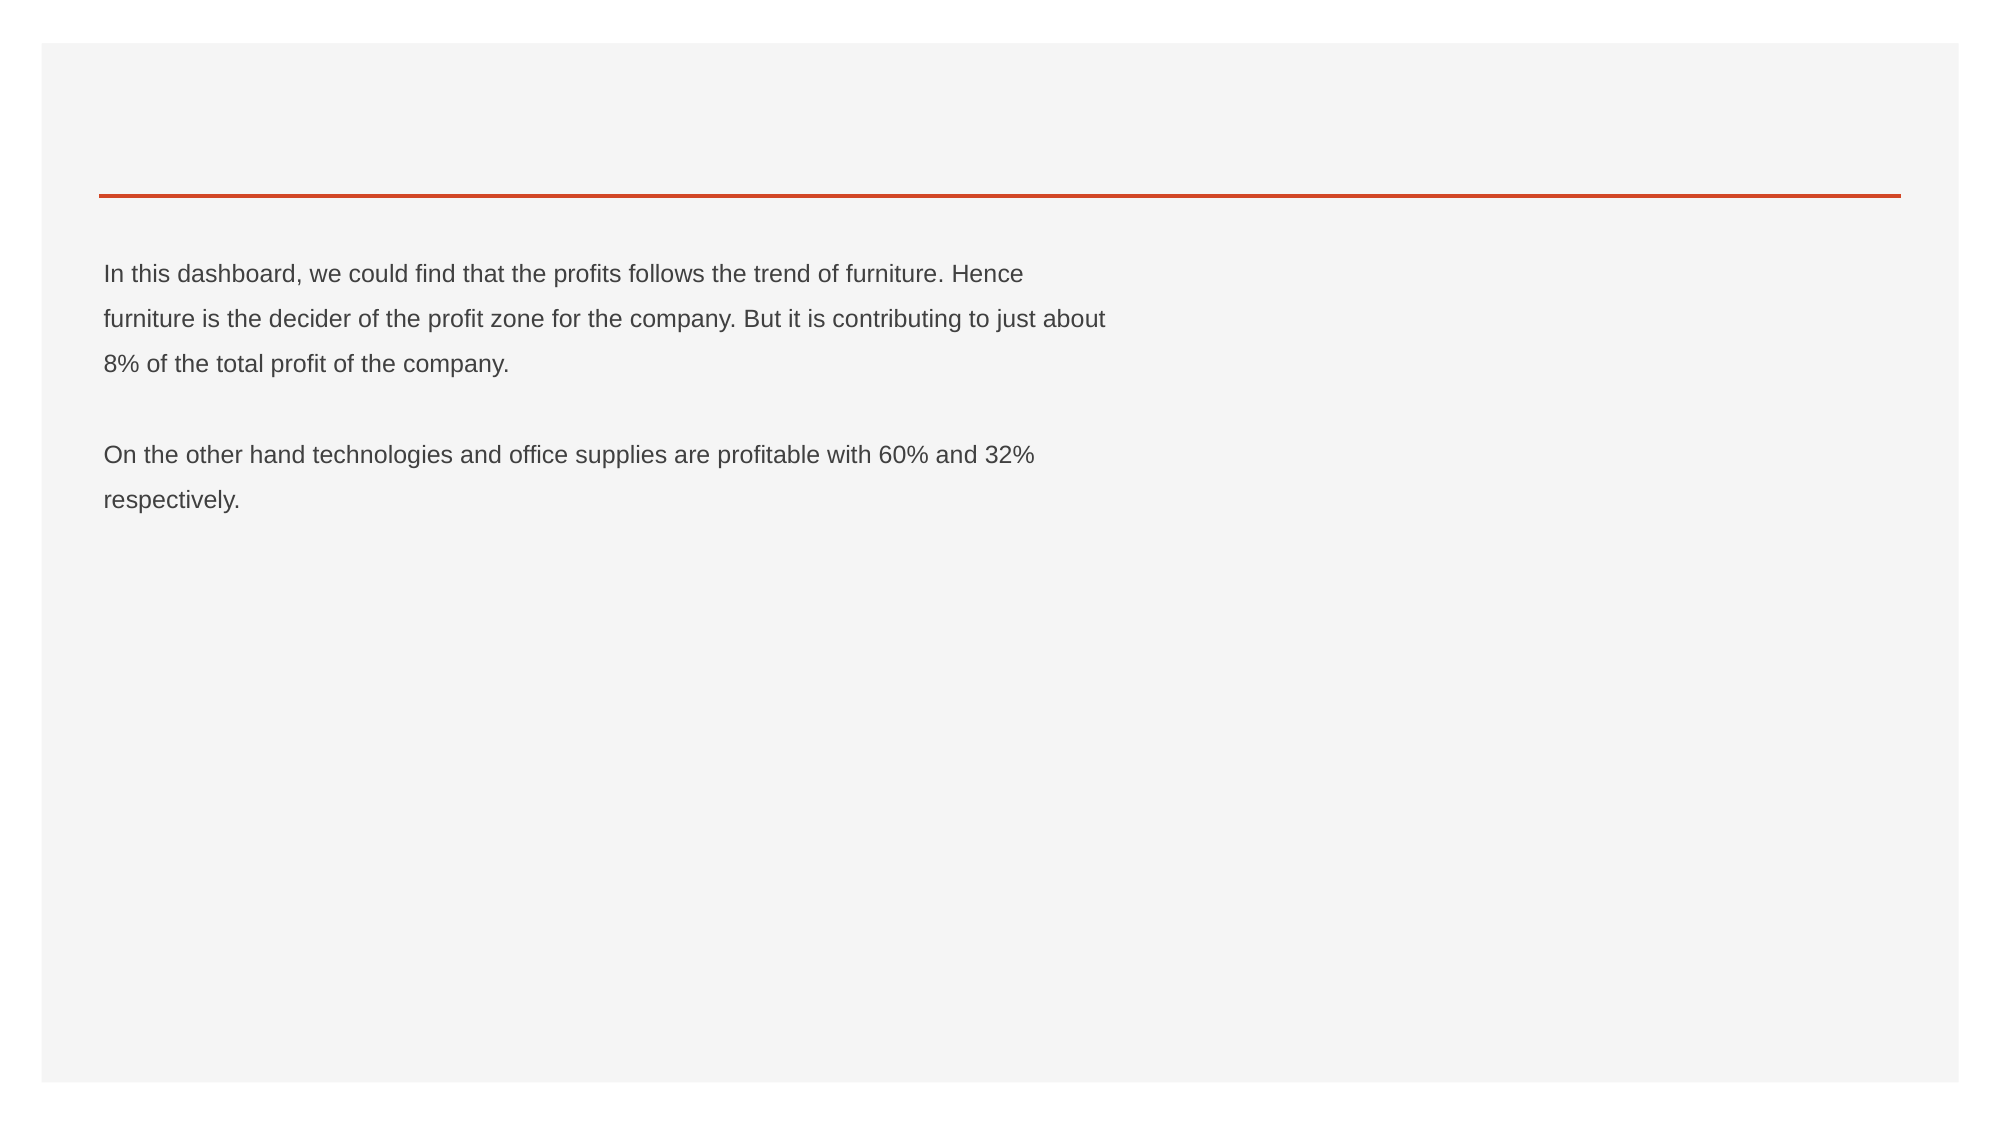

#
In this dashboard, we could find that the profits follows the trend of furniture. Hence furniture is the decider of the profit zone for the company. But it is contributing to just about 8% of the total profit of the company.
On the other hand technologies and office supplies are profitable with 60% and 32% respectively.